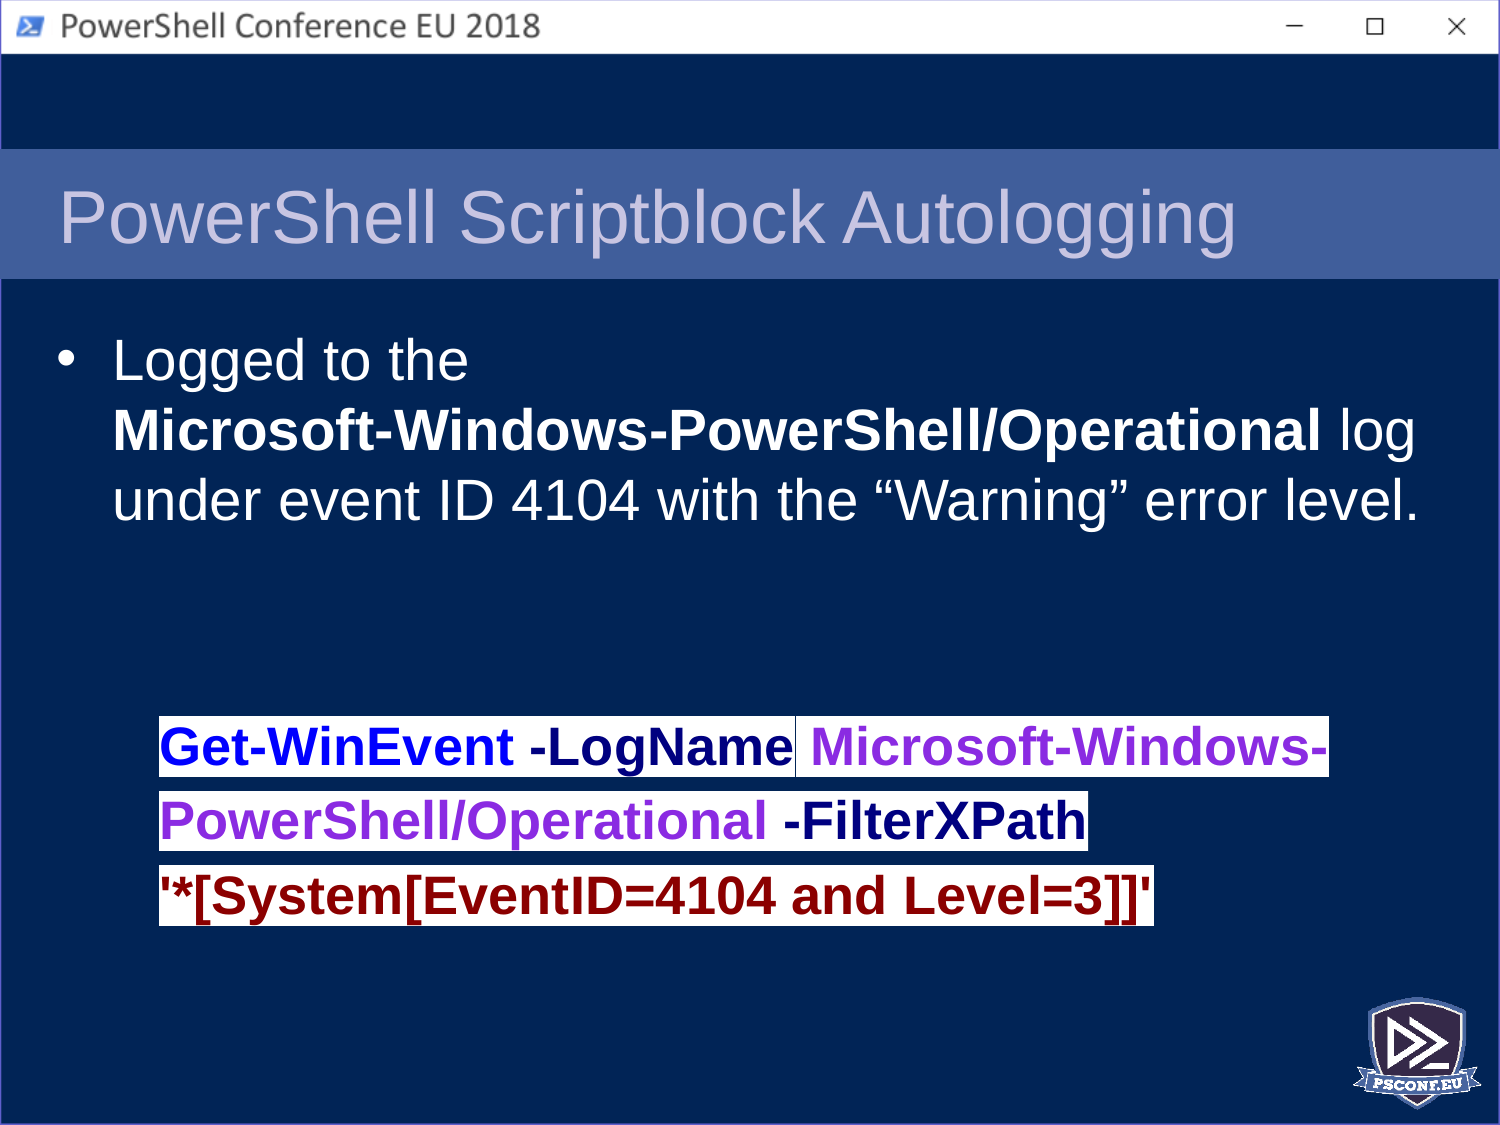

# PowerShell Scriptblock Autologging
Logged to the Microsoft-Windows-PowerShell/Operational log under event ID 4104 with the “Warning” error level.

Get-WinEvent -LogName Microsoft-Windows-PowerShell/Operational -FilterXPath '*[System[EventID=4104 and Level=3]]'